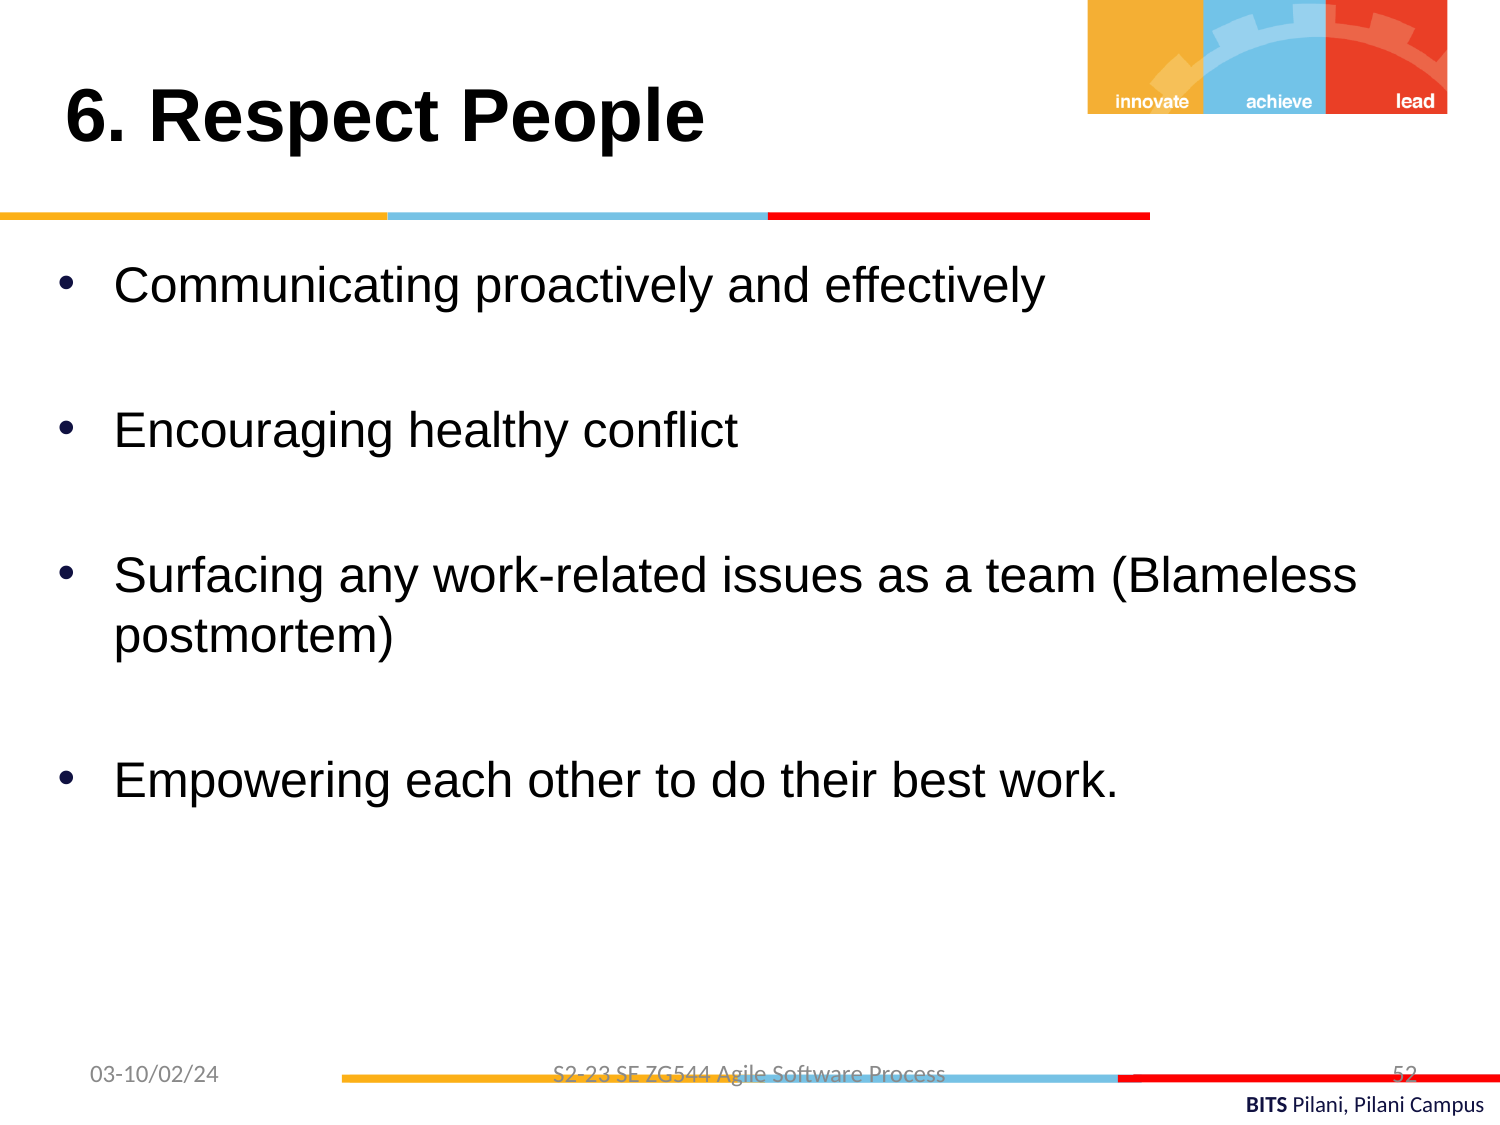

6. Respect People
Communicating proactively and effectively

Encouraging healthy conflict

Surfacing any work-related issues as a team (Blameless postmortem)

Empowering each other to do their best work.
03-10/02/24
S2-23 SE ZG544 Agile Software Process
52